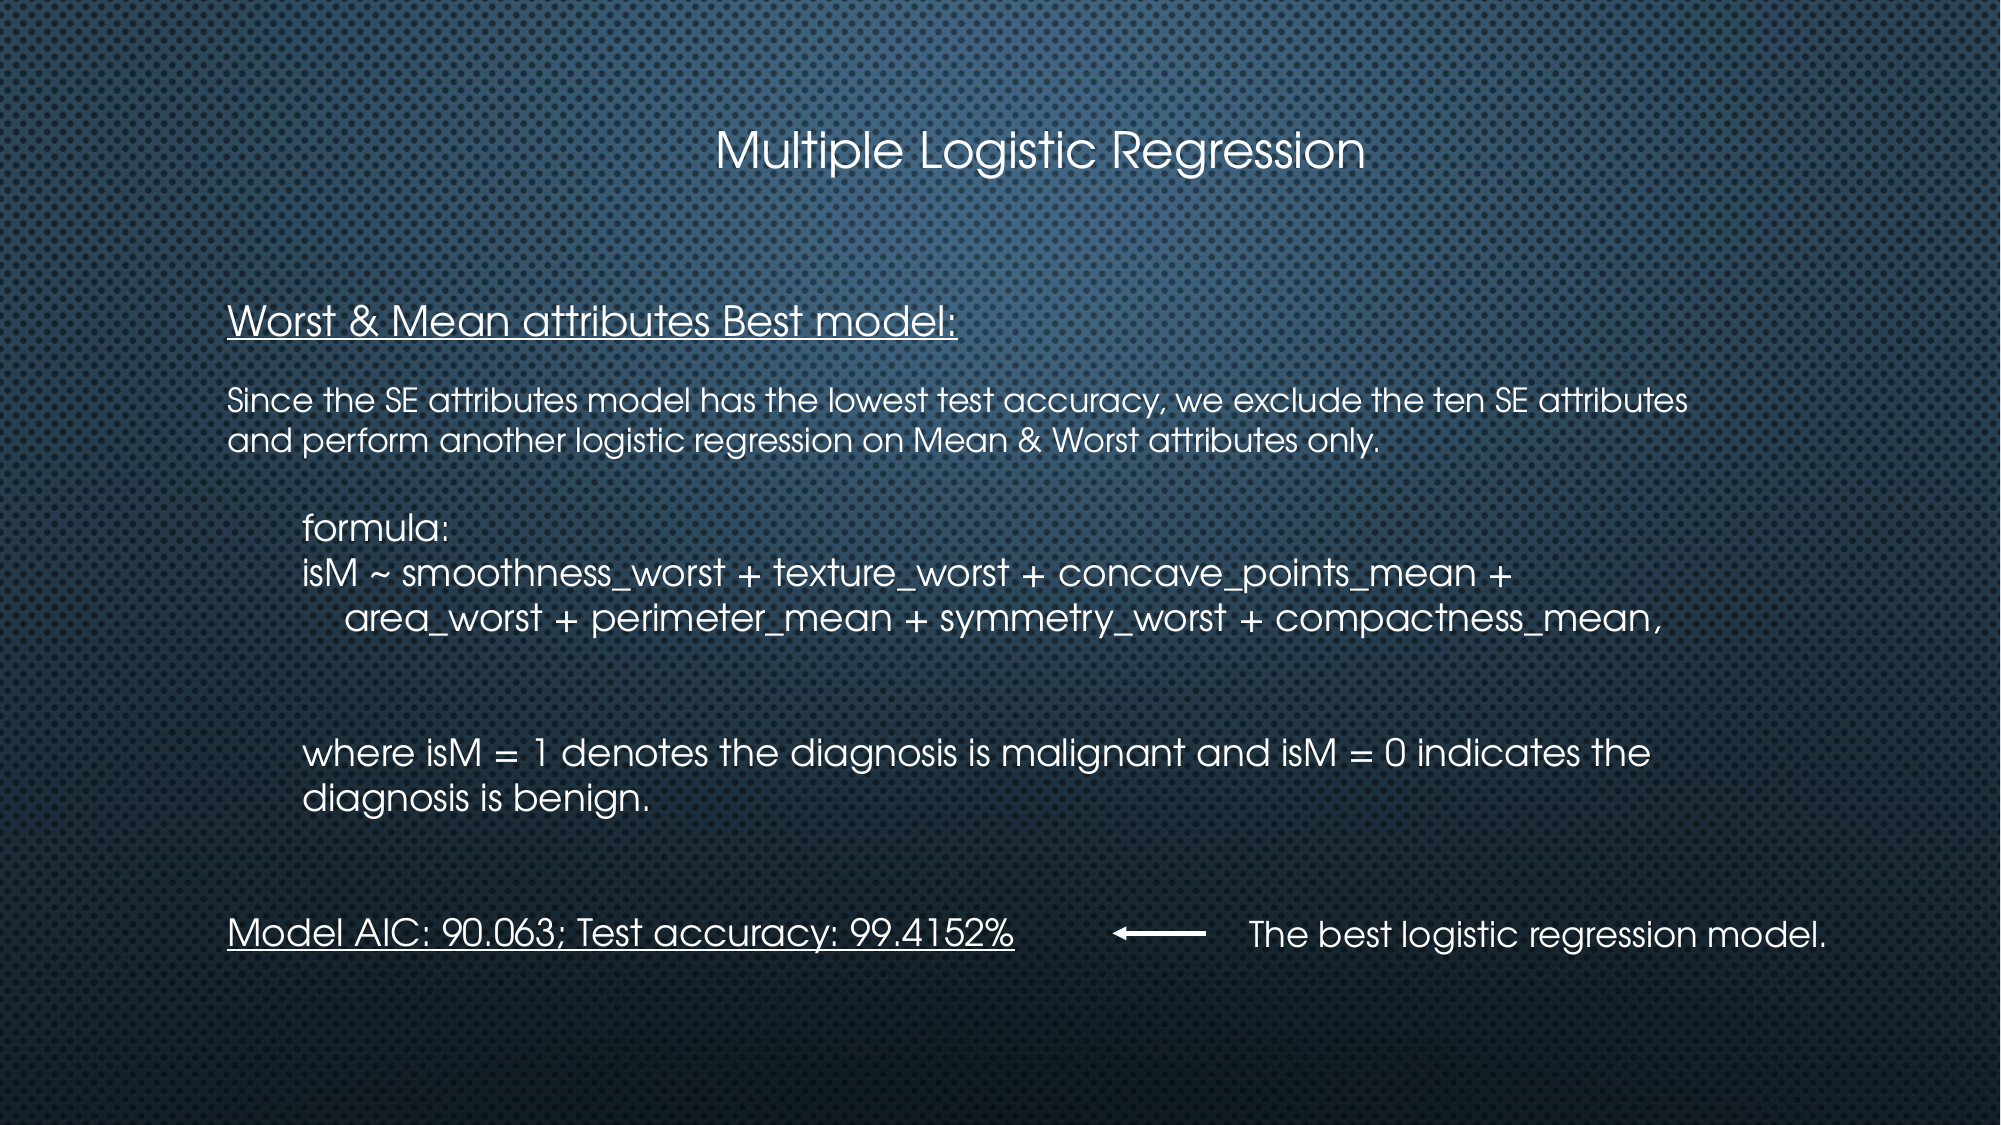

Multiple Logistic Regression
Worst & Mean attributes Best model:

Since the SE attributes model has the lowest test accuracy, we exclude the ten SE attributes and perform another logistic regression on Mean & Worst attributes only.

formula:
isM ~ smoothness_worst + texture_worst + concave_points_mean +
    area_worst + perimeter_mean + symmetry_worst + compactness_mean,

where isM = 1 denotes the diagnosis is malignant and isM = 0 indicates the diagnosis is benign.

Model AIC: 90.063; Test accuracy: 99.4152%

The best logistic regression model.